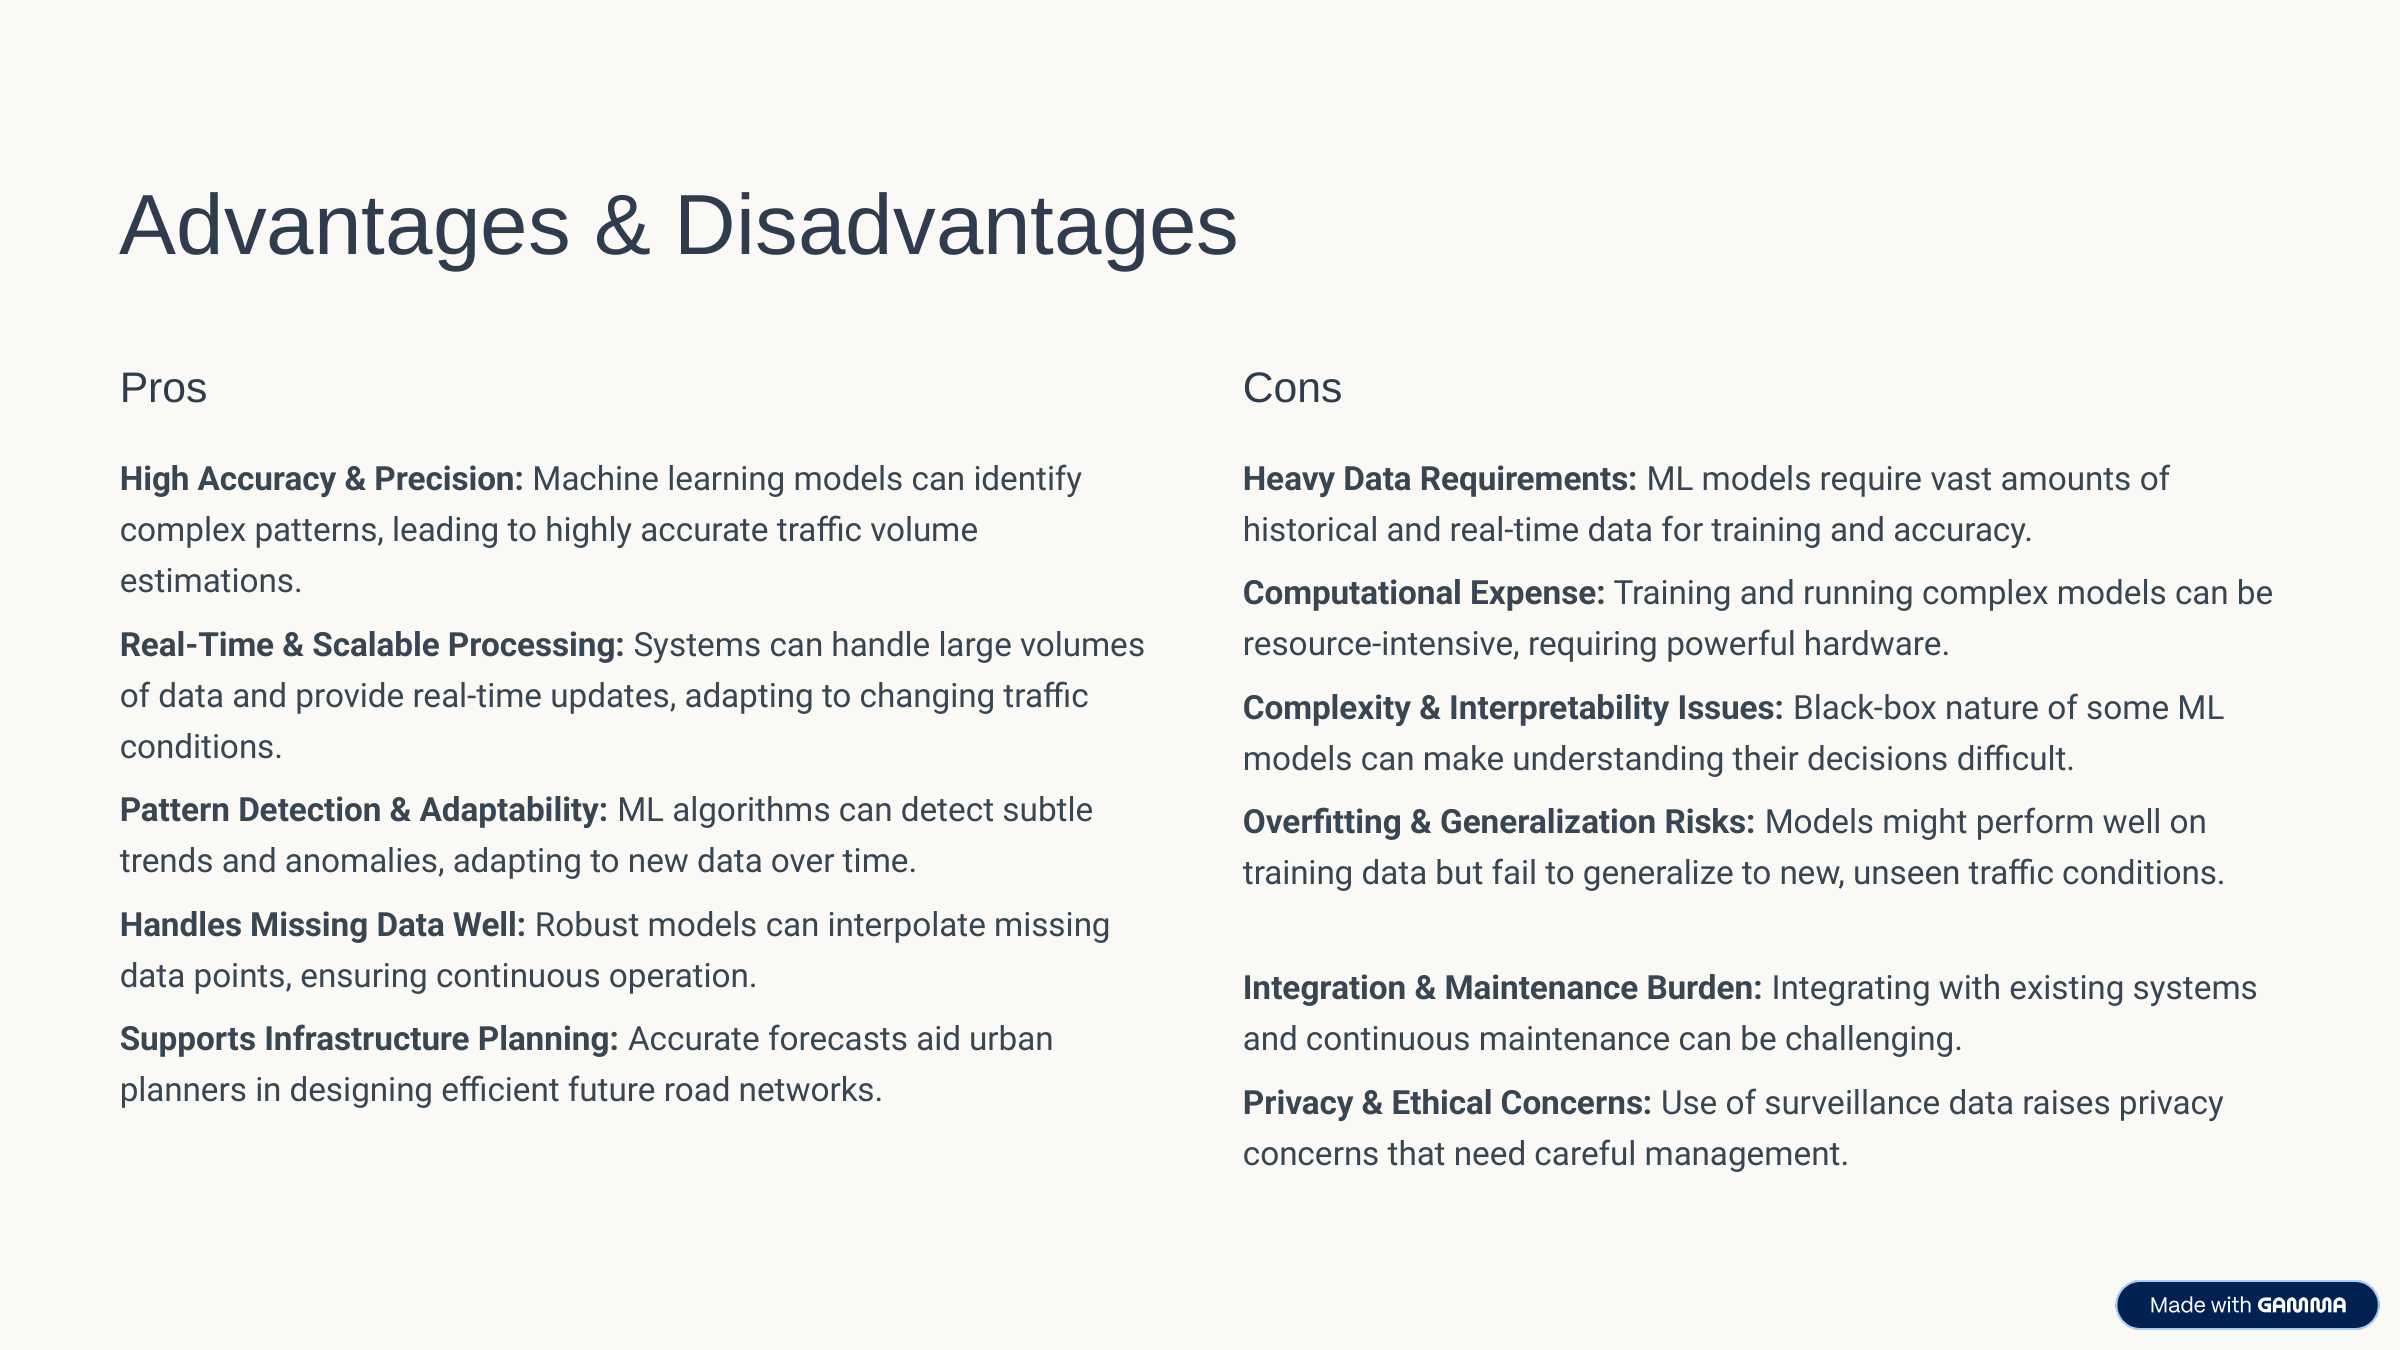

Advantages & Disadvantages
Pros
Cons
High Accuracy & Precision: Machine learning models can identify complex patterns, leading to highly accurate traffic volume estimations.
Heavy Data Requirements: ML models require vast amounts of historical and real-time data for training and accuracy.
Computational Expense: Training and running complex models can be resource-intensive, requiring powerful hardware.
Real-Time & Scalable Processing: Systems can handle large volumes of data and provide real-time updates, adapting to changing traffic conditions.
Complexity & Interpretability Issues: Black-box nature of some ML models can make understanding their decisions difficult.
Pattern Detection & Adaptability: ML algorithms can detect subtle trends and anomalies, adapting to new data over time.
Overfitting & Generalization Risks: Models might perform well on training data but fail to generalize to new, unseen traffic conditions.
Handles Missing Data Well: Robust models can interpolate missing data points, ensuring continuous operation.
Integration & Maintenance Burden: Integrating with existing systems and continuous maintenance can be challenging.
Supports Infrastructure Planning: Accurate forecasts aid urban planners in designing efficient future road networks.
Privacy & Ethical Concerns: Use of surveillance data raises privacy concerns that need careful management.